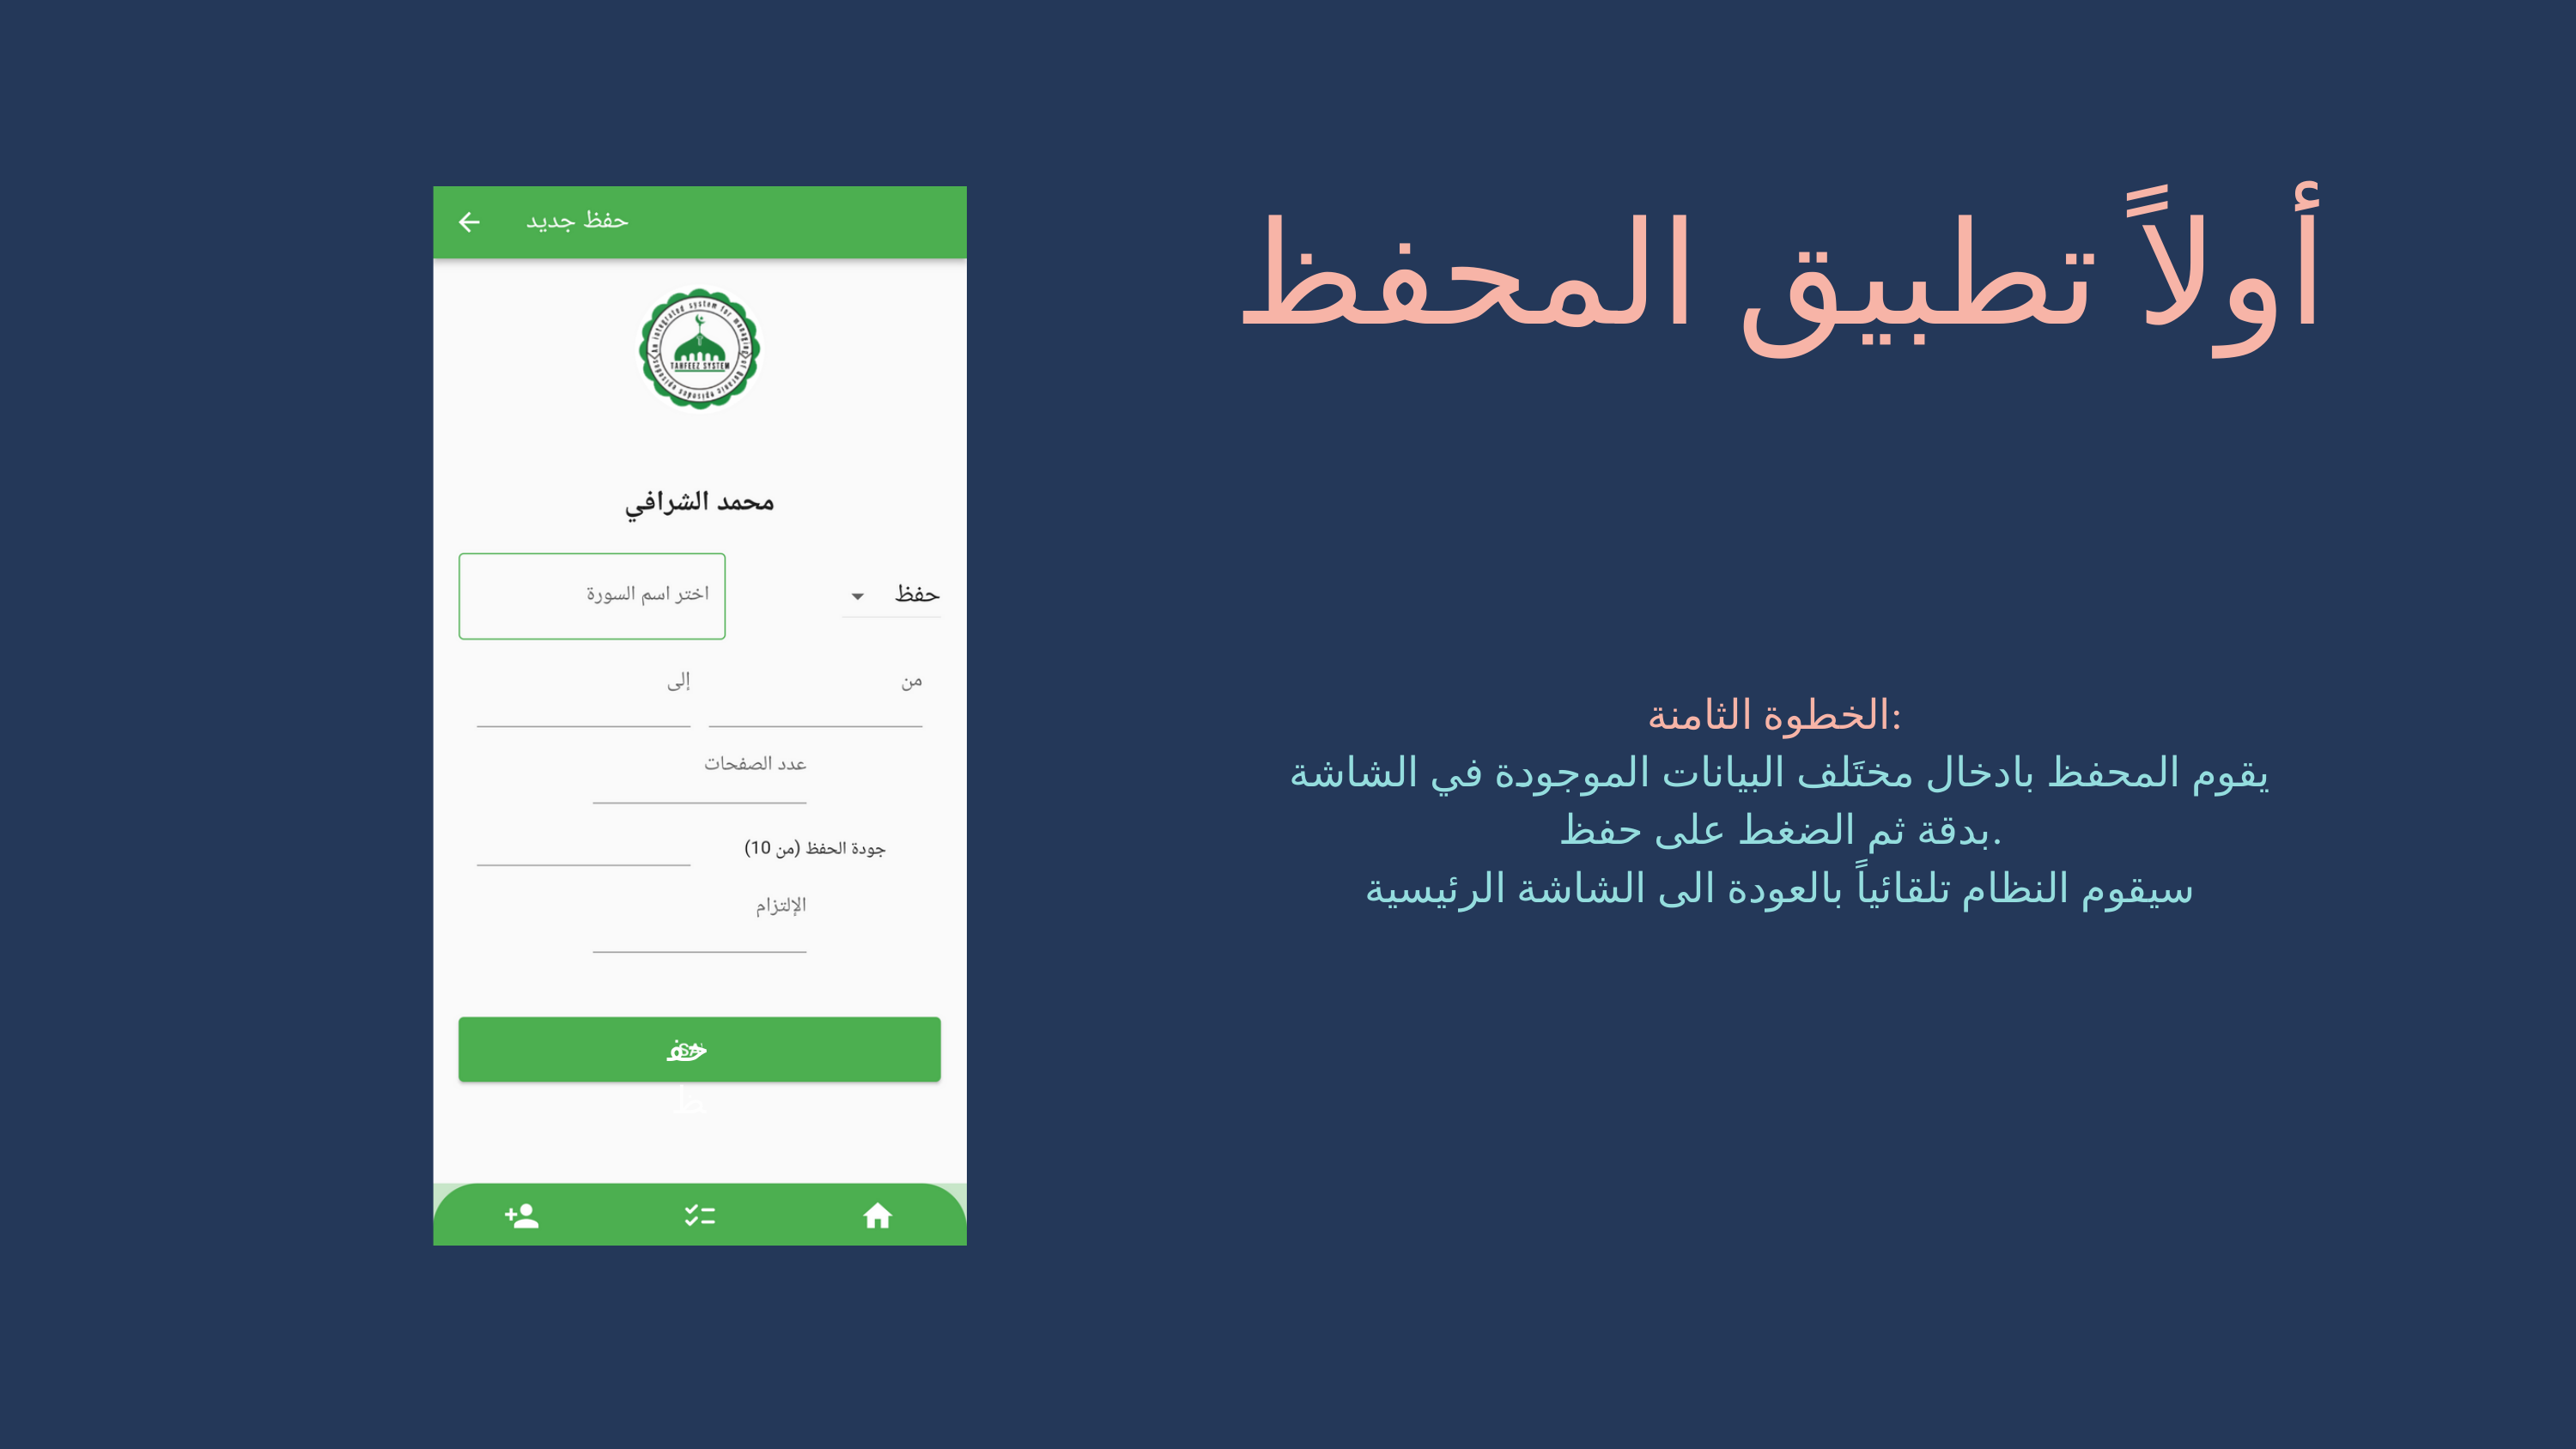

أولاً تطبيق المحفظ

الخطوة الثامنة:
يقوم المحفظ بادخال مختَلف البيانات الموجودة في الشاشة بدقة ثم الضغط على حفظ.
سيقوم النظام تلقائياً بالعودة الى الشاشة الرئيسية

حفظ